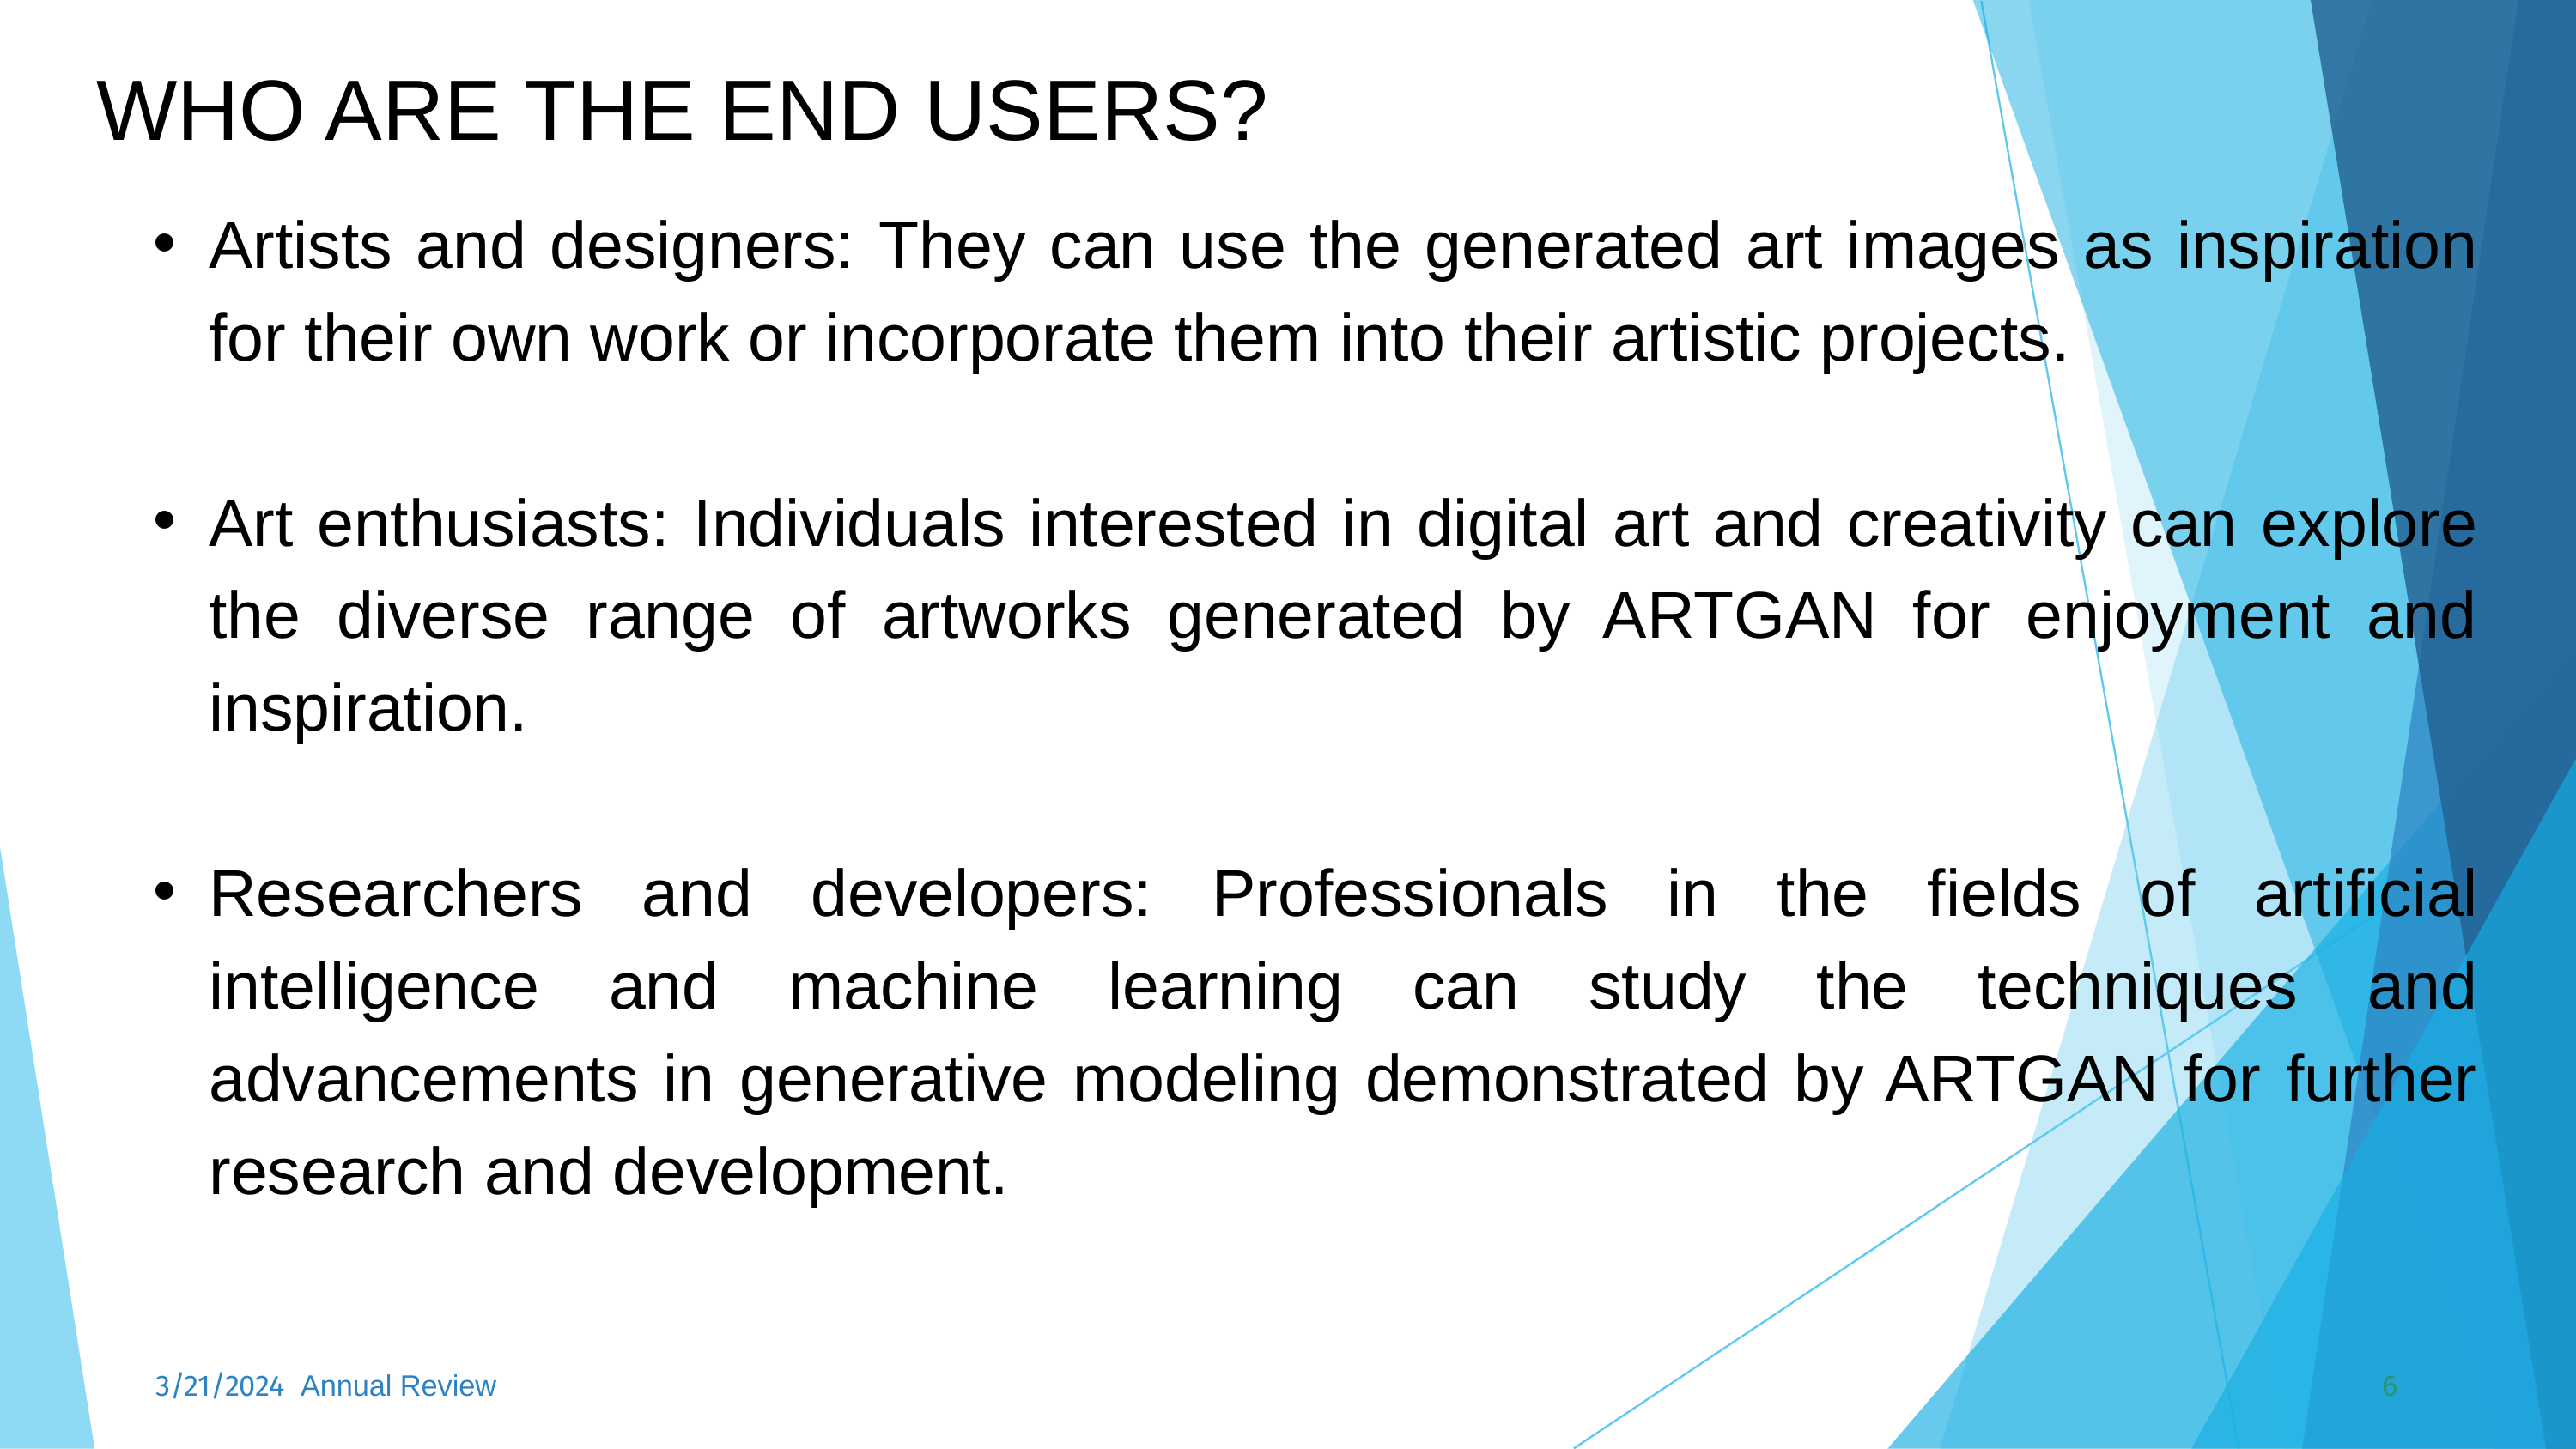

WHO ARE THE END USERS?
Artists and designers: They can use the generated art images as inspiration for their own work or incorporate them into their artistic projects.

Art enthusiasts: Individuals interested in digital art and creativity can explore the diverse range of artworks generated by ARTGAN for enjoyment and inspiration.

Researchers and developers: Professionals in the fields of artificial intelligence and machine learning can study the techniques and advancements in generative modeling demonstrated by ARTGAN for further research and development.

3/21/2024  Annual Review
6